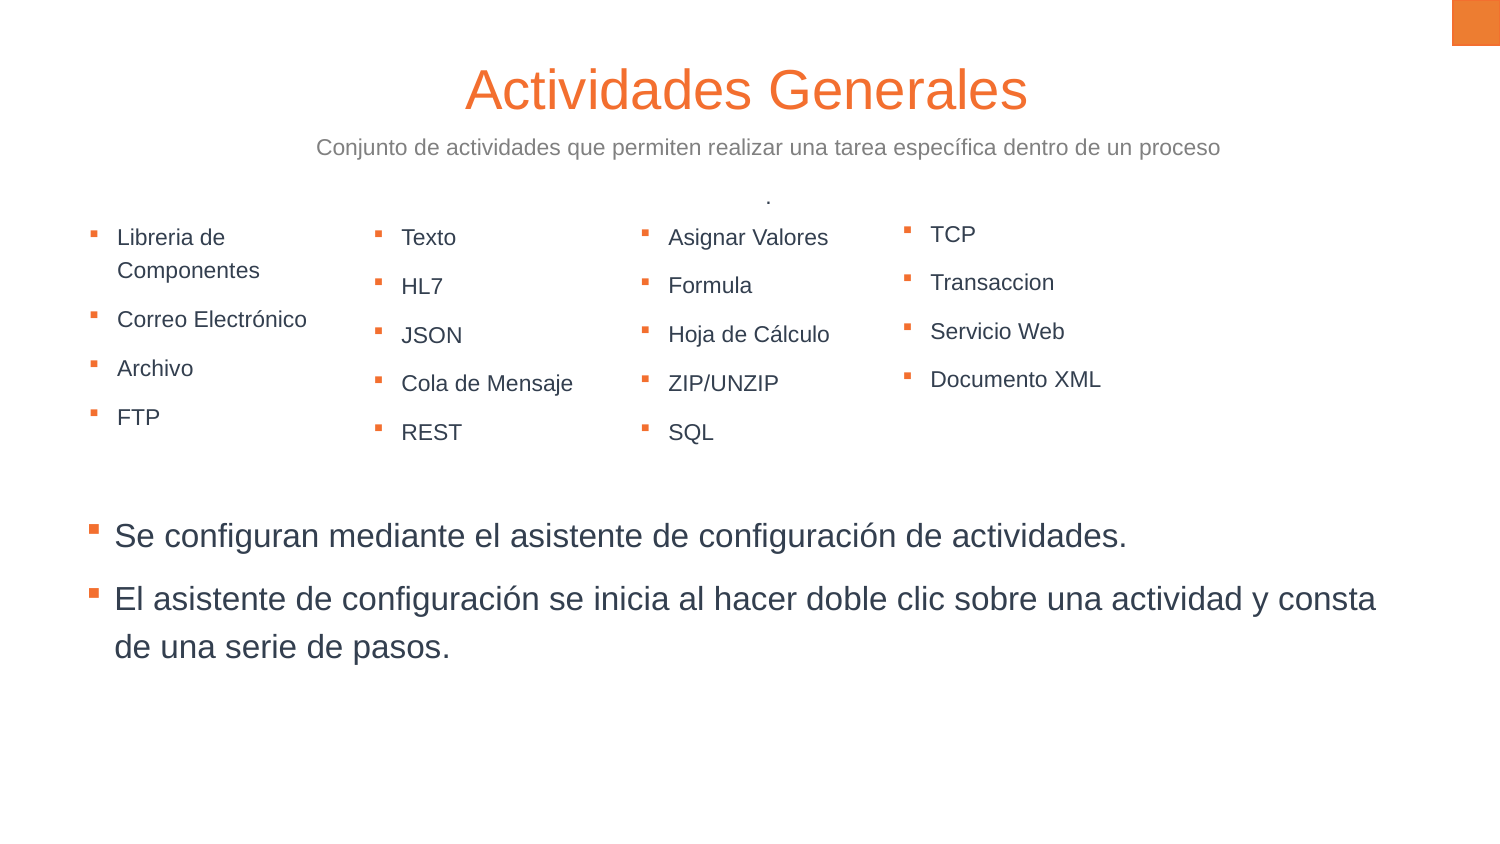

Actividades Generales
Conjunto de actividades que permiten realizar una tarea específica dentro de un proceso
.
TCP
Transaccion
Servicio Web
Documento XML
Asignar Valores
Formula
Hoja de Cálculo
ZIP/UNZIP
SQL

Texto
HL7
JSON
Cola de Mensaje
REST

Libreria de Componentes
Correo Electrónico
Archivo
FTP

Se configuran mediante el asistente de configuración de actividades.
El asistente de configuración se inicia al hacer doble clic sobre una actividad y consta de una serie de pasos.